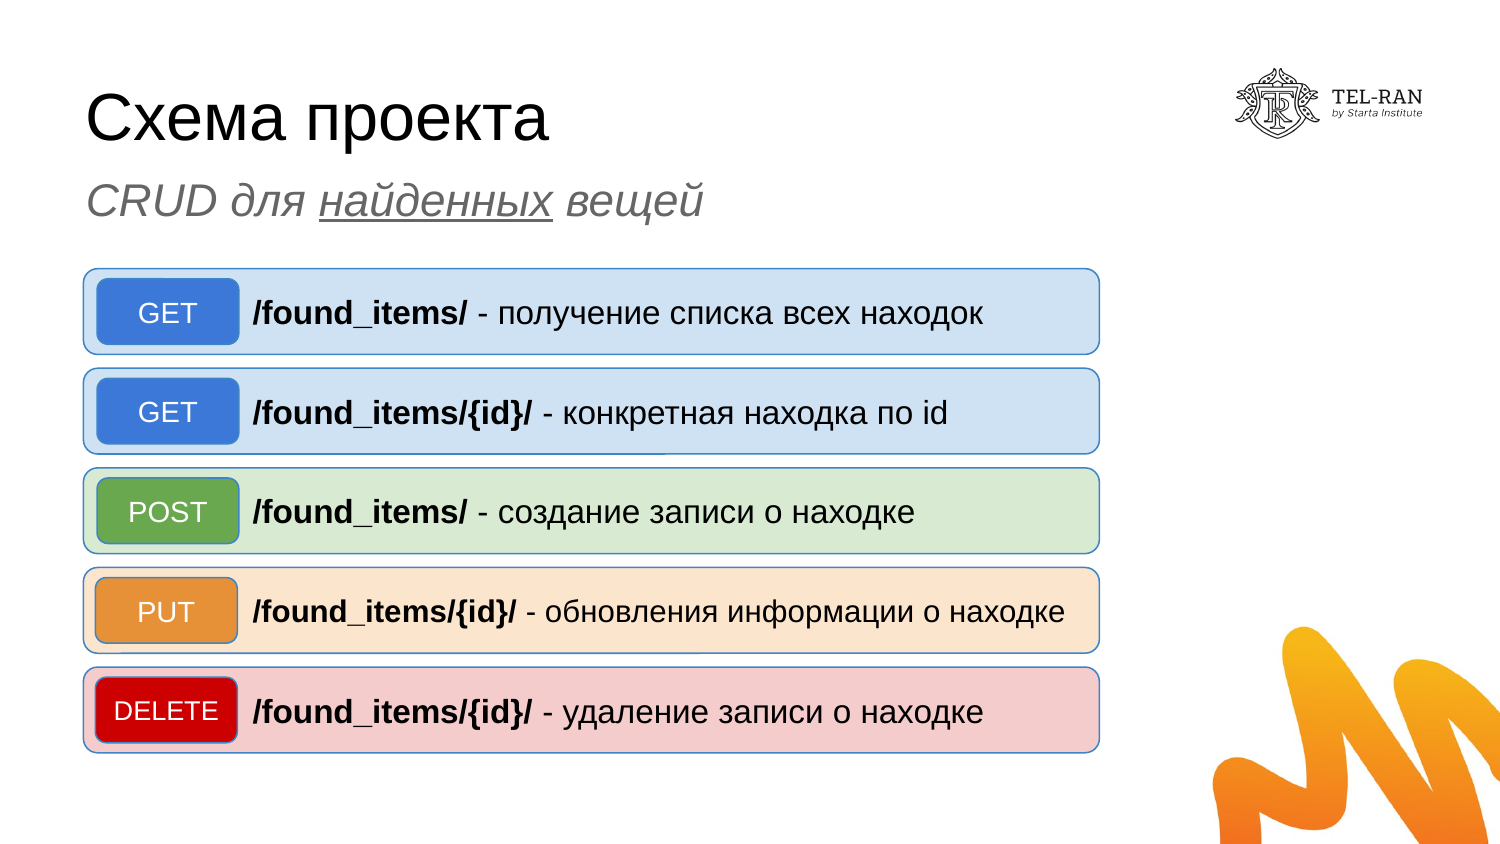

# Схема проекта
CRUD для найденных вещей
/found_items/ - получение списка всех находок
GET
/found_items/{id}/ - конкретная находка по id
GET
/found_items/ - создание записи о находке
POST
/found_items/{id}/ - обновления информации о находке
PUT
/found_items/{id}/ - удаление записи о находке
DELETE